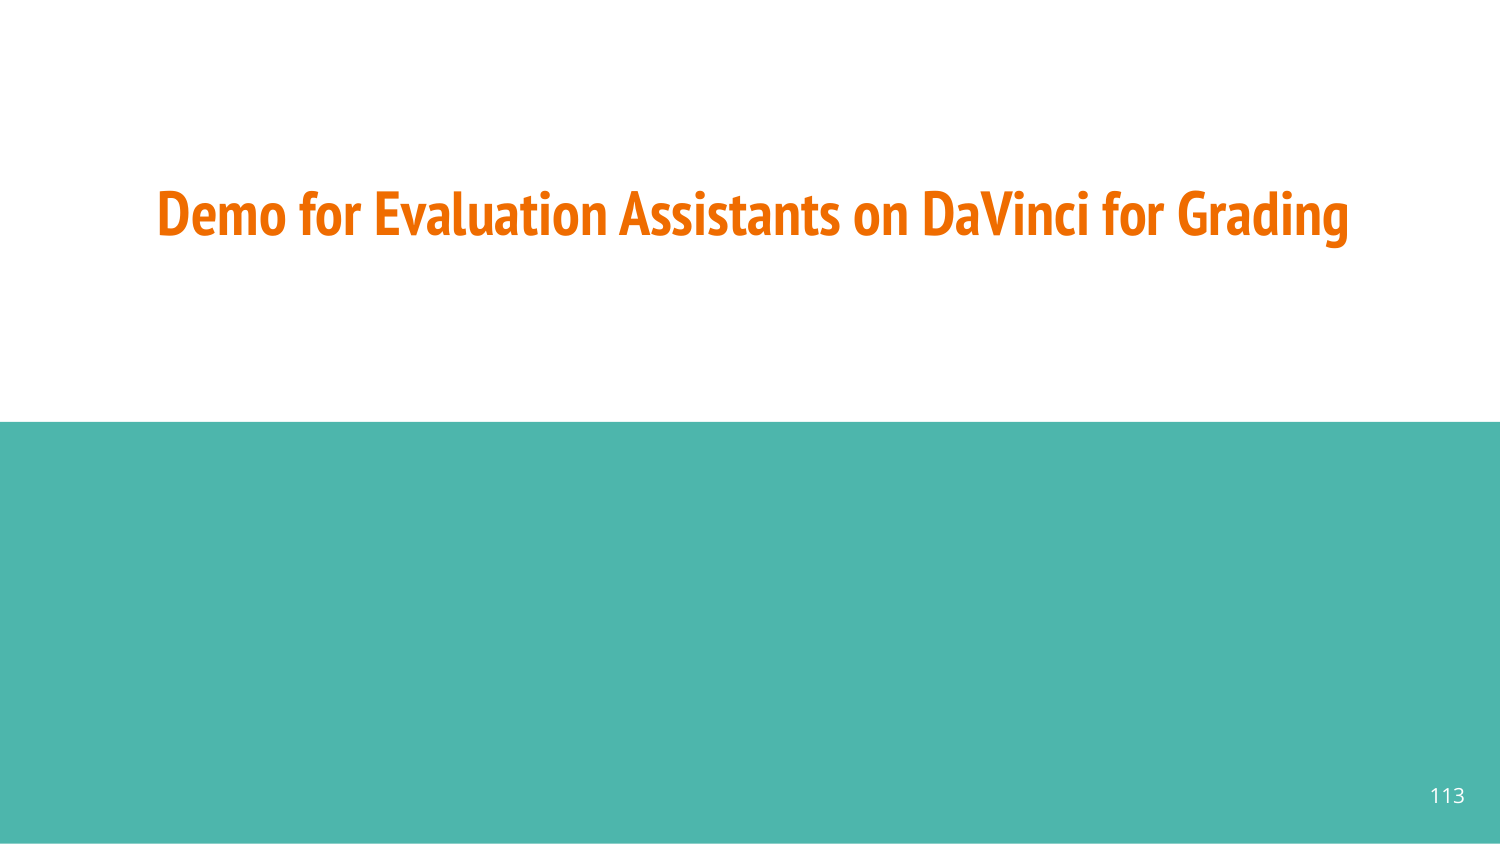

# Demo for Evaluation Assistants on DaVinci for Grading
113